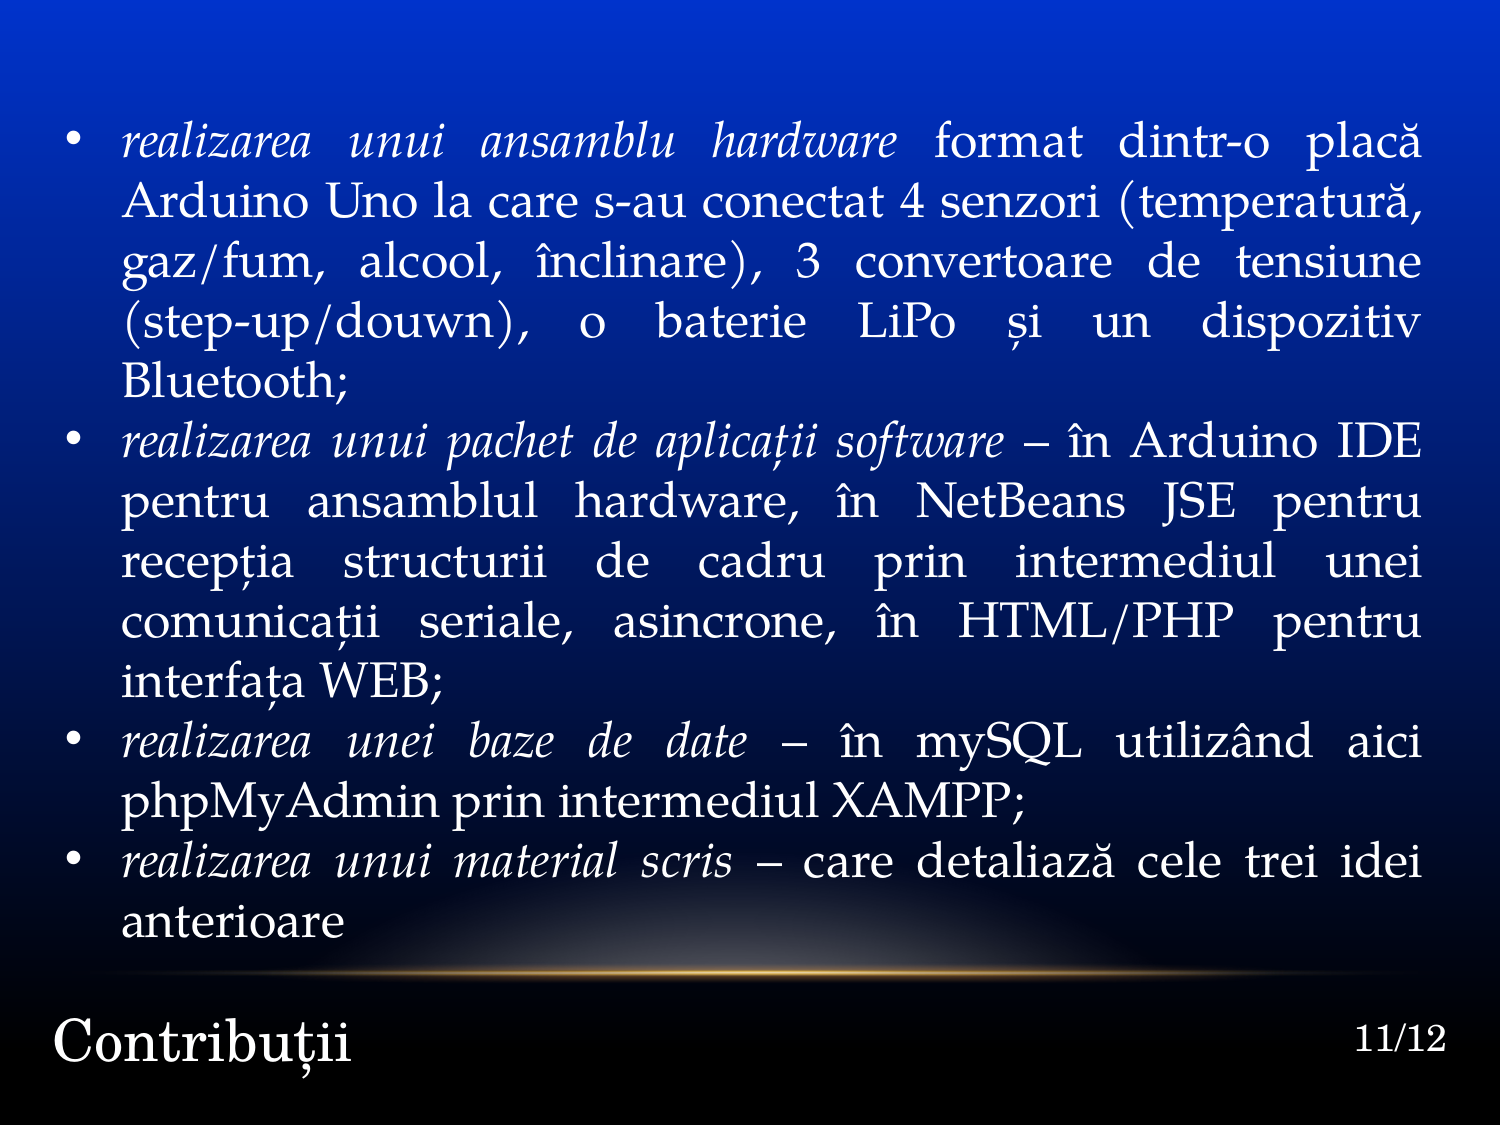

realizarea unui ansamblu hardware format dintr-o placă Arduino Uno la care s-au conectat 4 senzori (temperatură, gaz/fum, alcool, înclinare), 3 convertoare de tensiune (step-up/douwn), o baterie LiPo și un dispozitiv Bluetooth;
realizarea unui pachet de aplicații software – în Arduino IDE pentru ansamblul hardware, în NetBeans JSE pentru recepția structurii de cadru prin intermediul unei comunicații seriale, asincrone, în HTML/PHP pentru interfața WEB;
realizarea unei baze de date – în mySQL utilizând aici phpMyAdmin prin intermediul XAMPP;
realizarea unui material scris – care detaliază cele trei idei anterioare
Contribuții
11/12